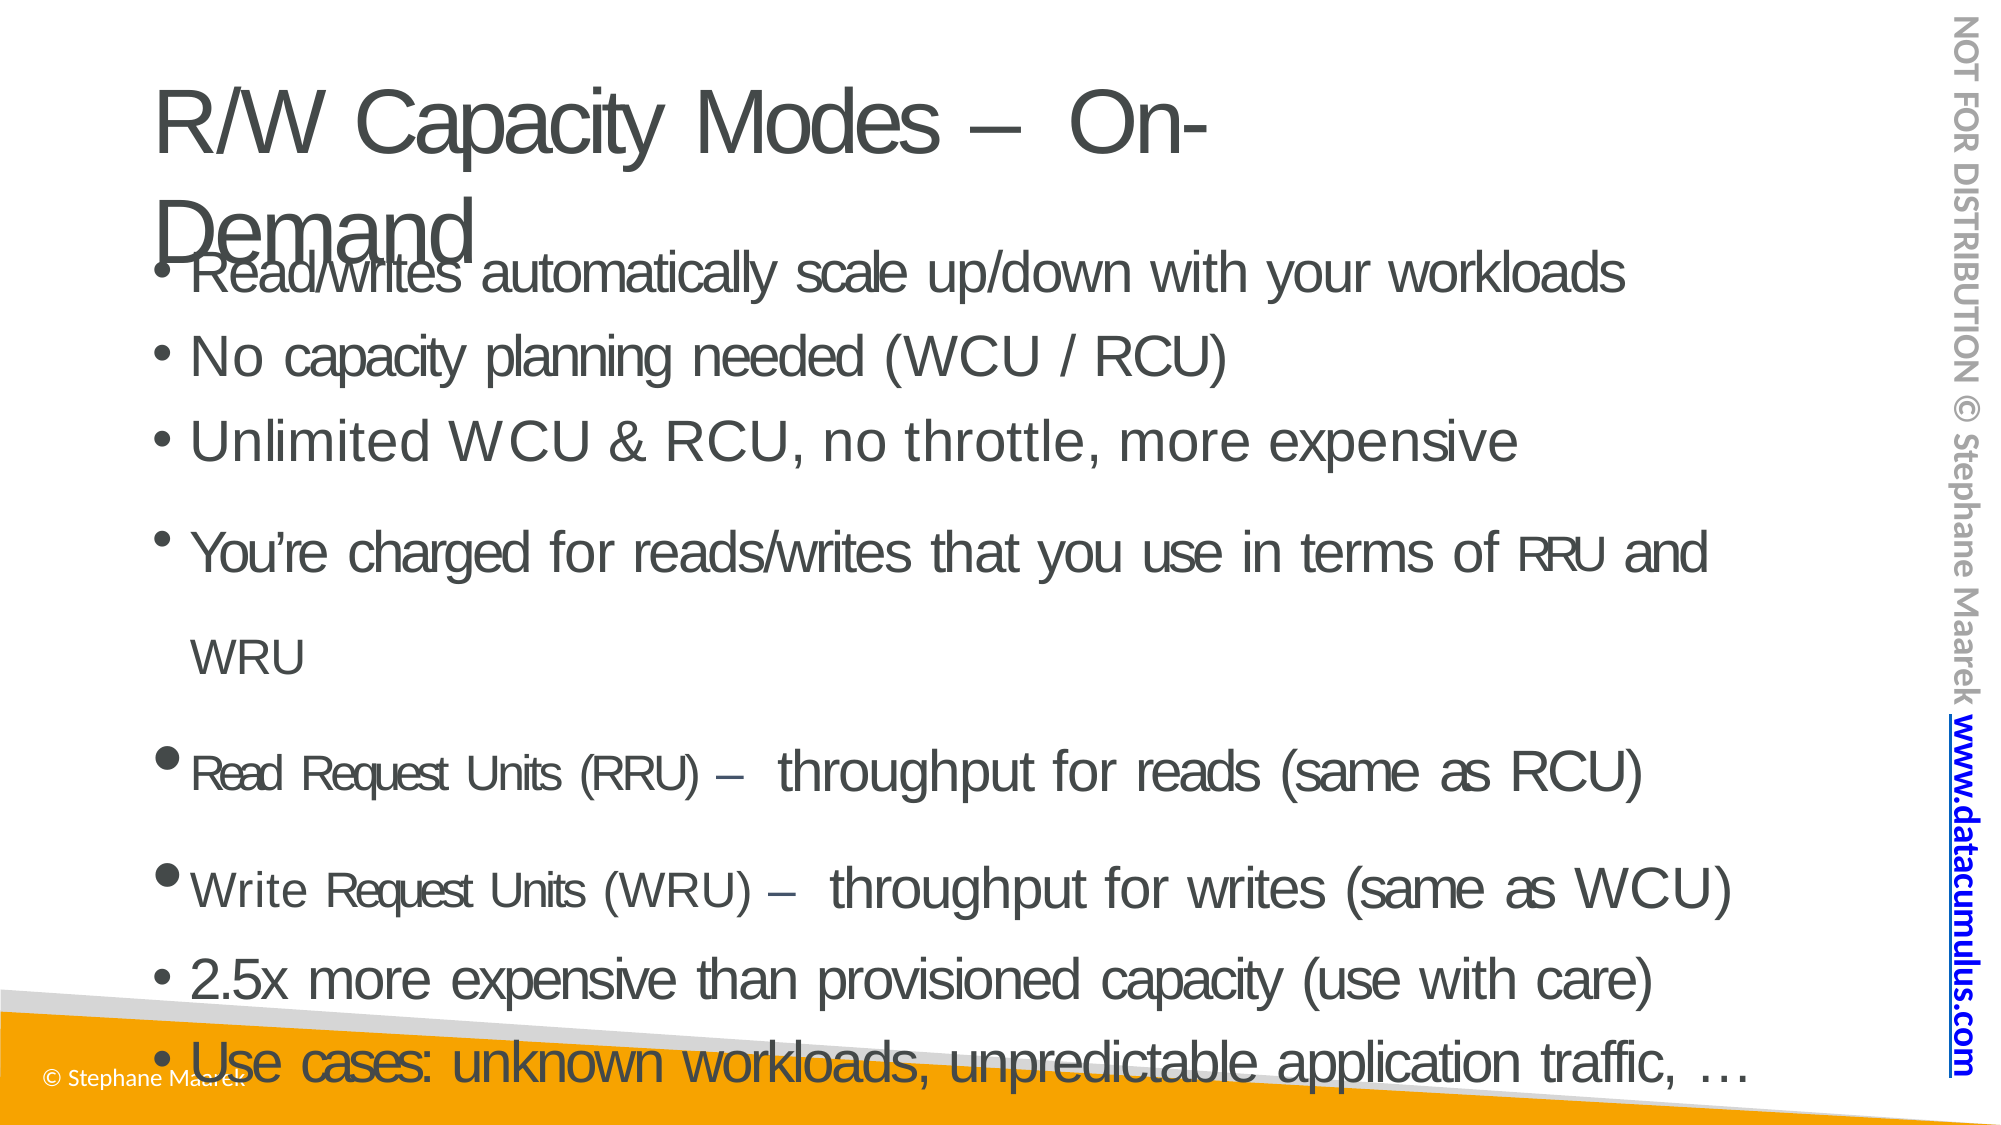

NOT FOR DISTRIBUTION © Stephane Maarek www.datacumulus.com
# R/W Capacity Modes – On-Demand
Read/writes automatically scale up/down with your workloads
No capacity planning needed (WCU / RCU)
Unlimited WCU & RCU, no throttle, more expensive
You’re charged for reads/writes that you use in terms of RRU and WRU
Read Request Units (RRU) – throughput for reads (same as RCU)
Write Request Units (WRU) – throughput for writes (same as WCU)
2.5x more expensive than provisioned capacity (use with care)
Use cases: unknown workloads, unpredictable application traffic, …
© Stephane Maarek